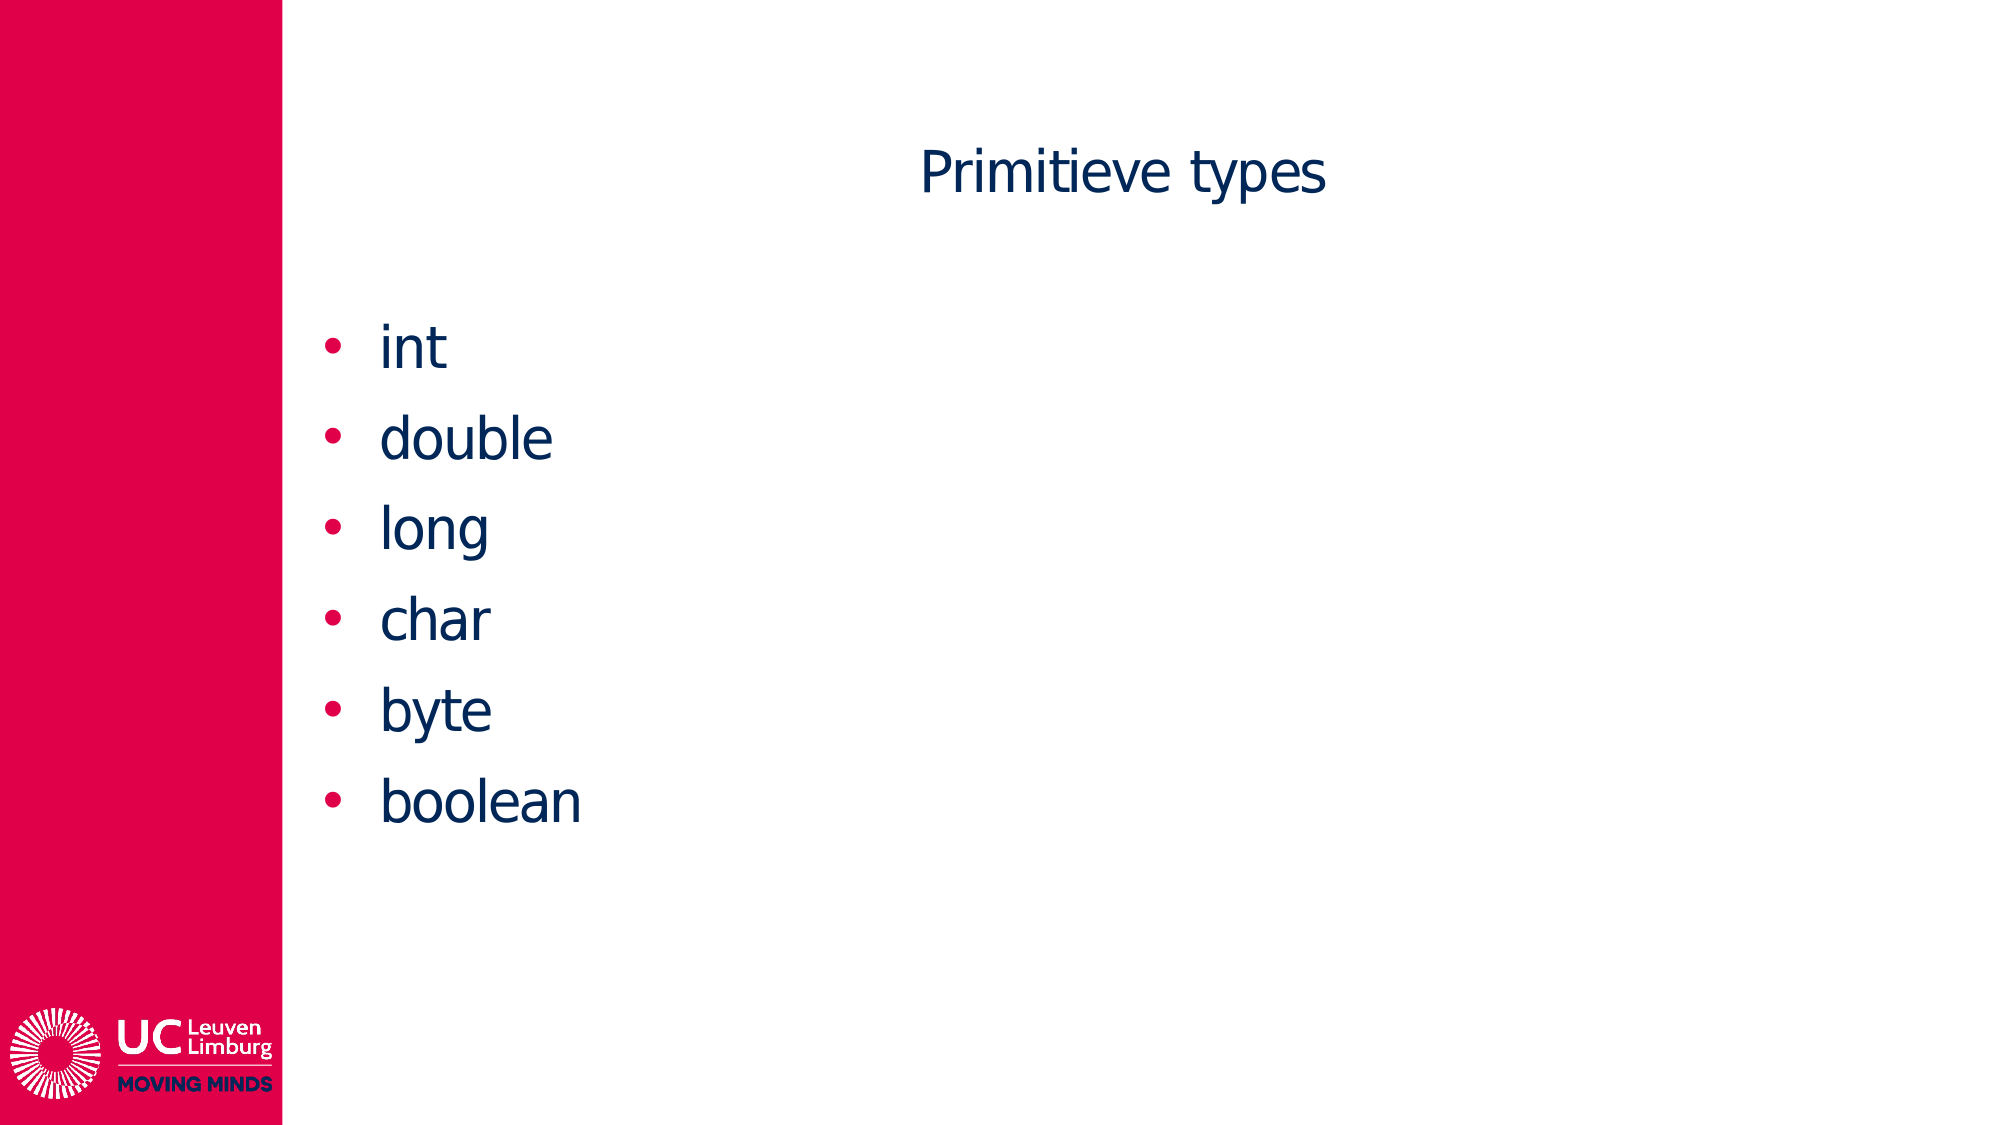

Primitieve types

int
double
long
char
byte
boolean